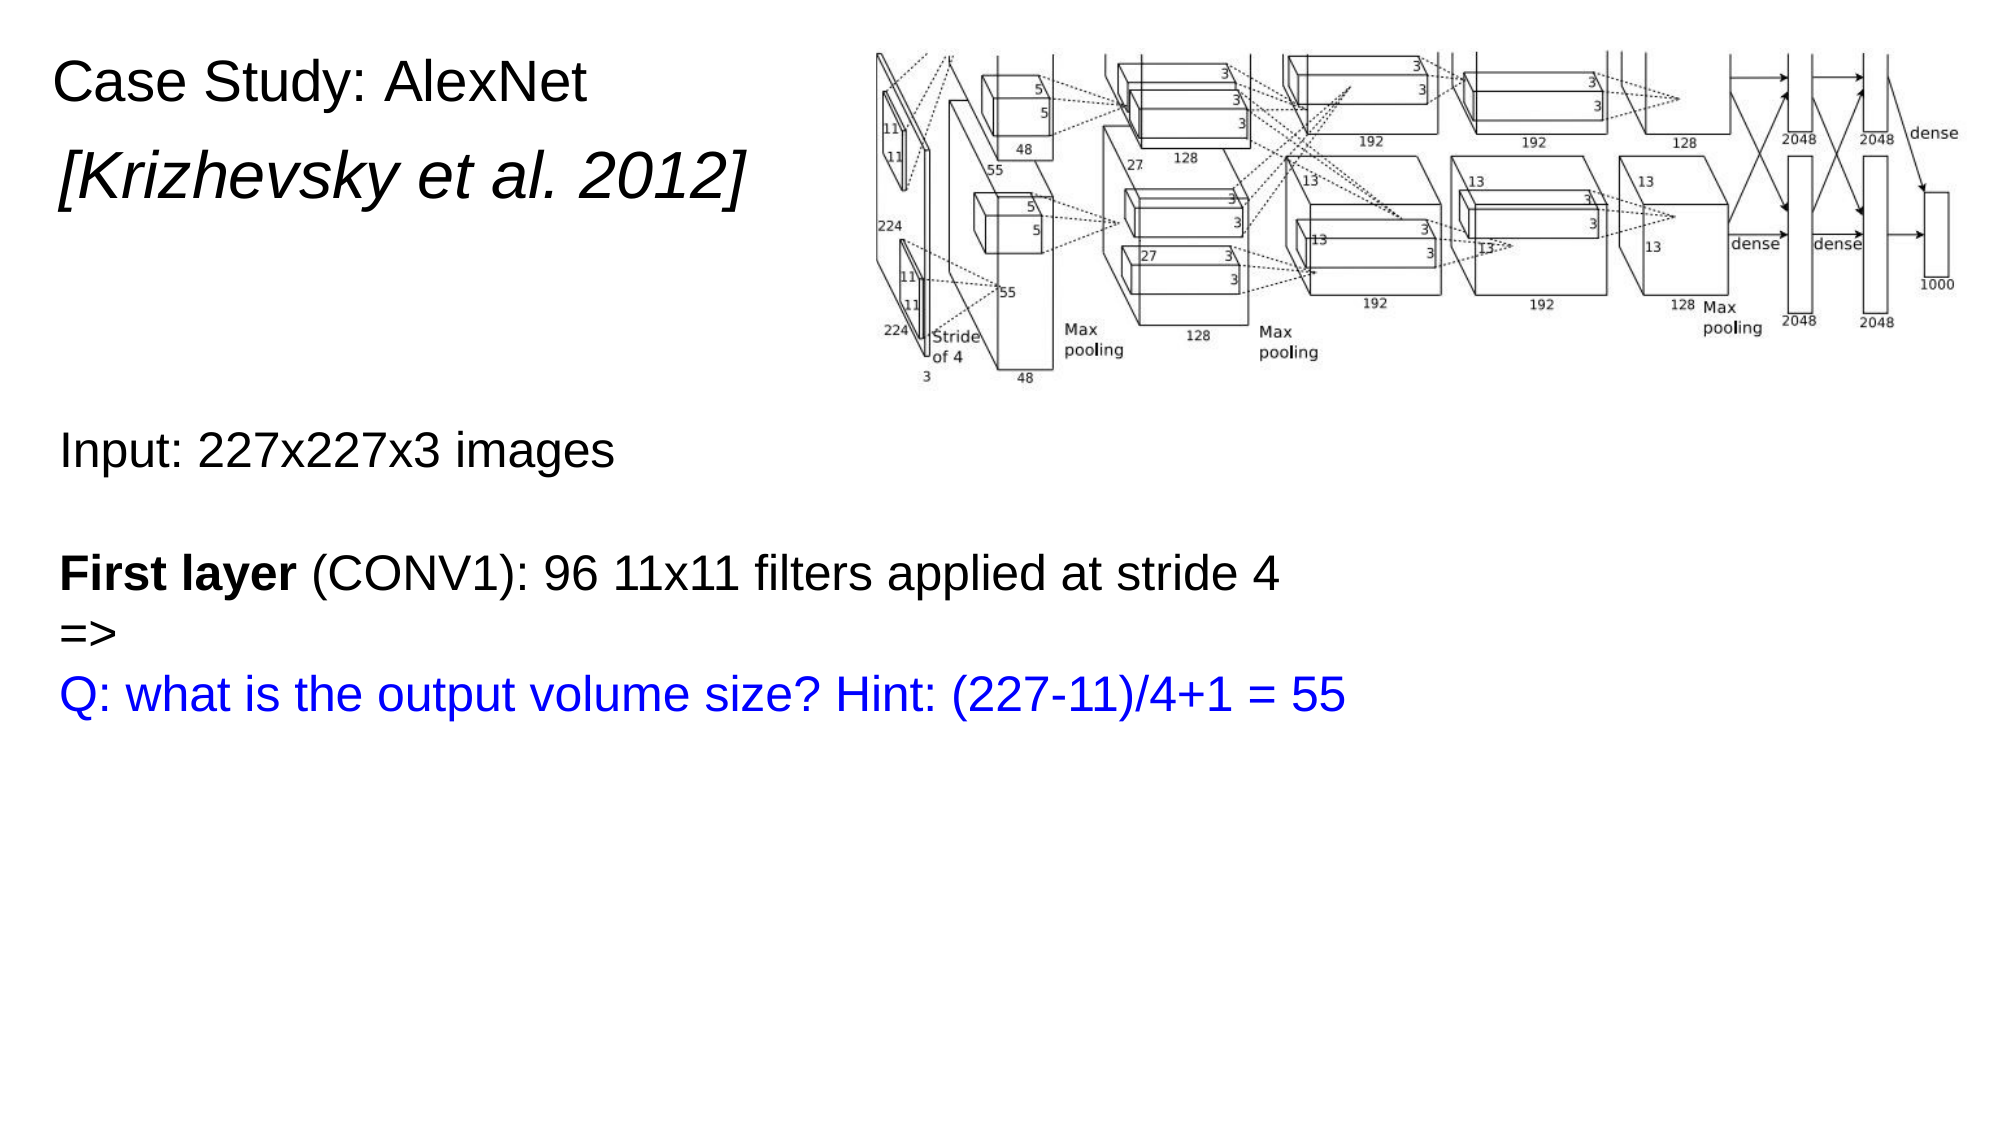

# Case Study: AlexNet
[Krizhevsky et al. 2012]

Input: 227x227x3 images

First layer (CONV1): 96 11x11 filters applied at stride 4
=>
Q: what is the output volume size? Hint: (227-11)/4+1 = 55
Lecture 9 - 108
Fei-Fei Li & Justin Johnson & Serena Yeung	Lecture 9 -	May 2, 2017